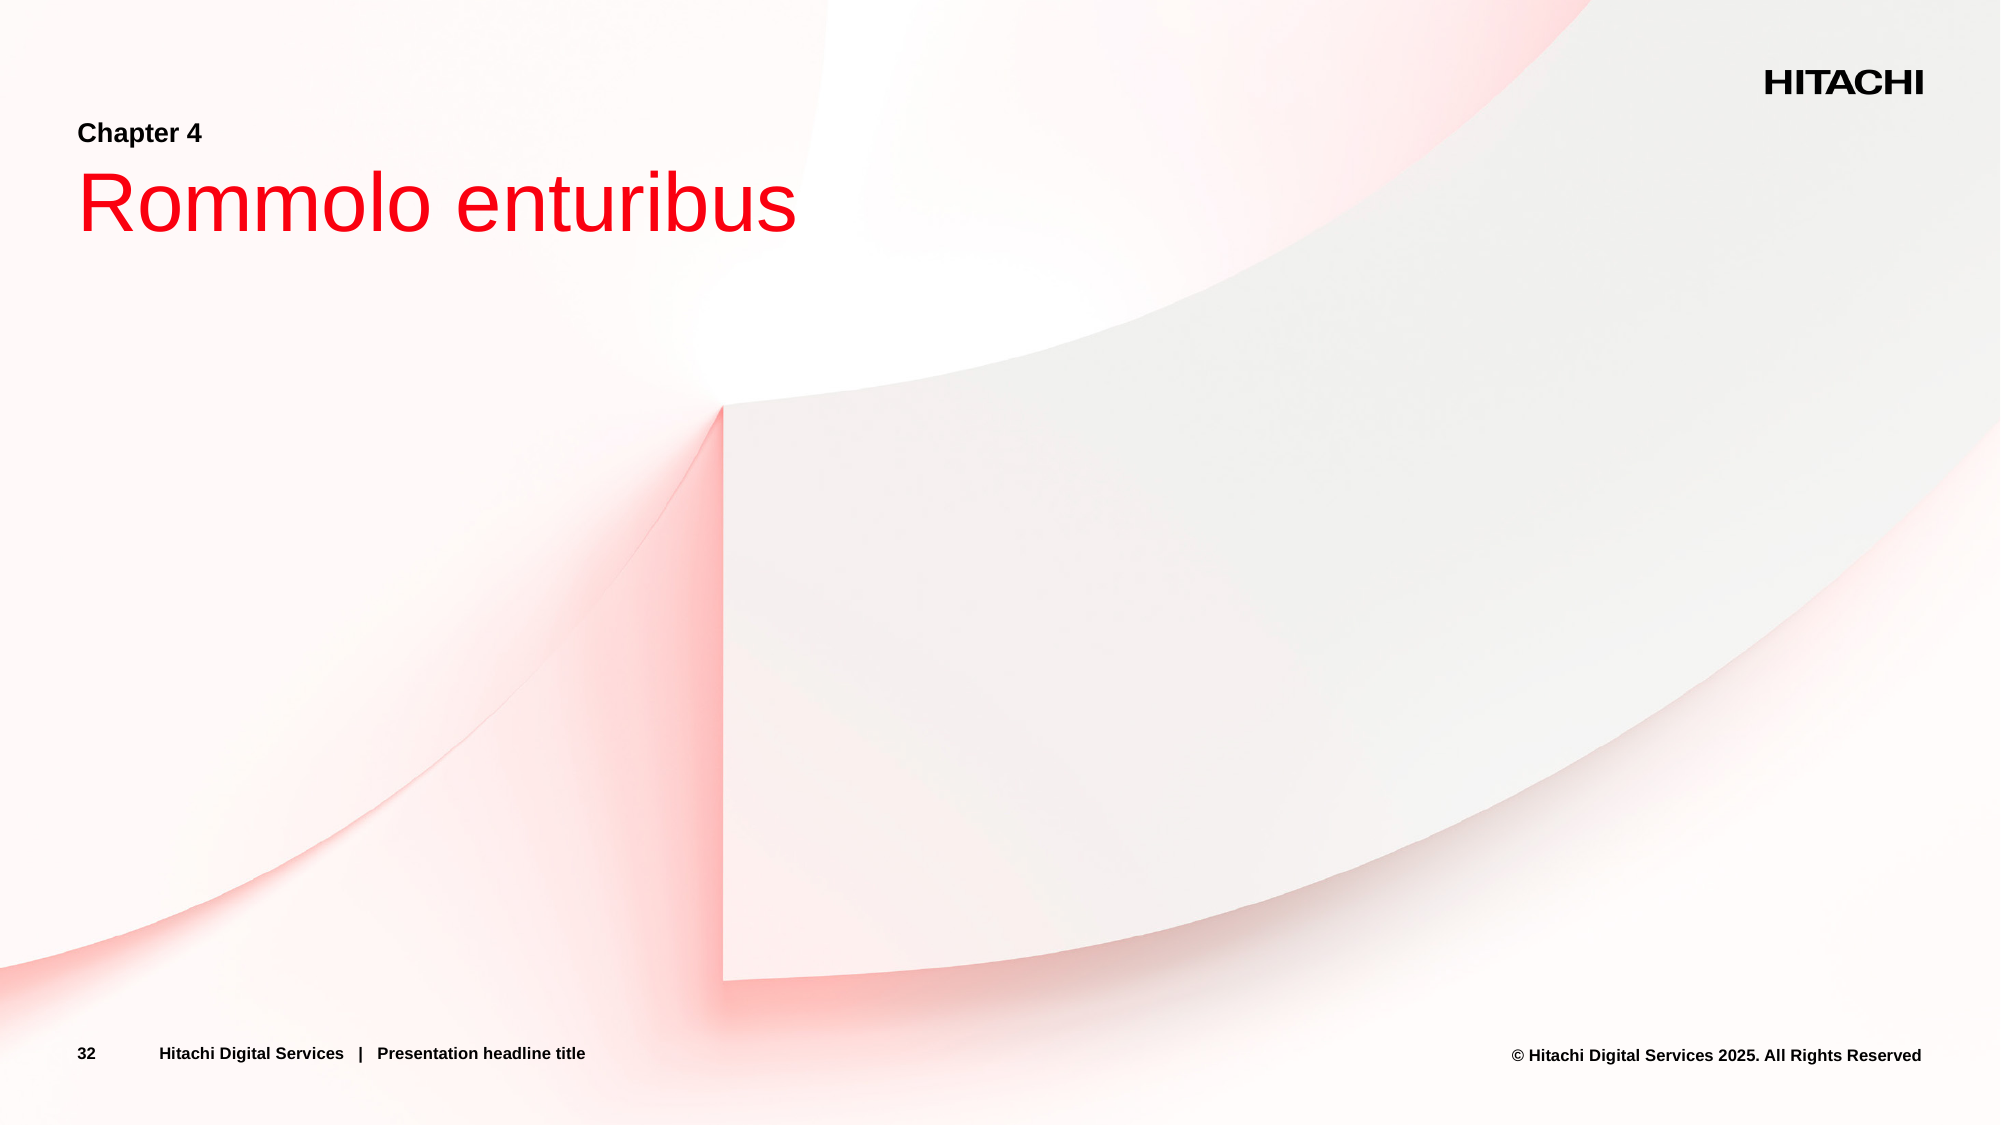

Chapter 4
# Rommolo enturibus
32
Hitachi Digital Services   |   Presentation headline title